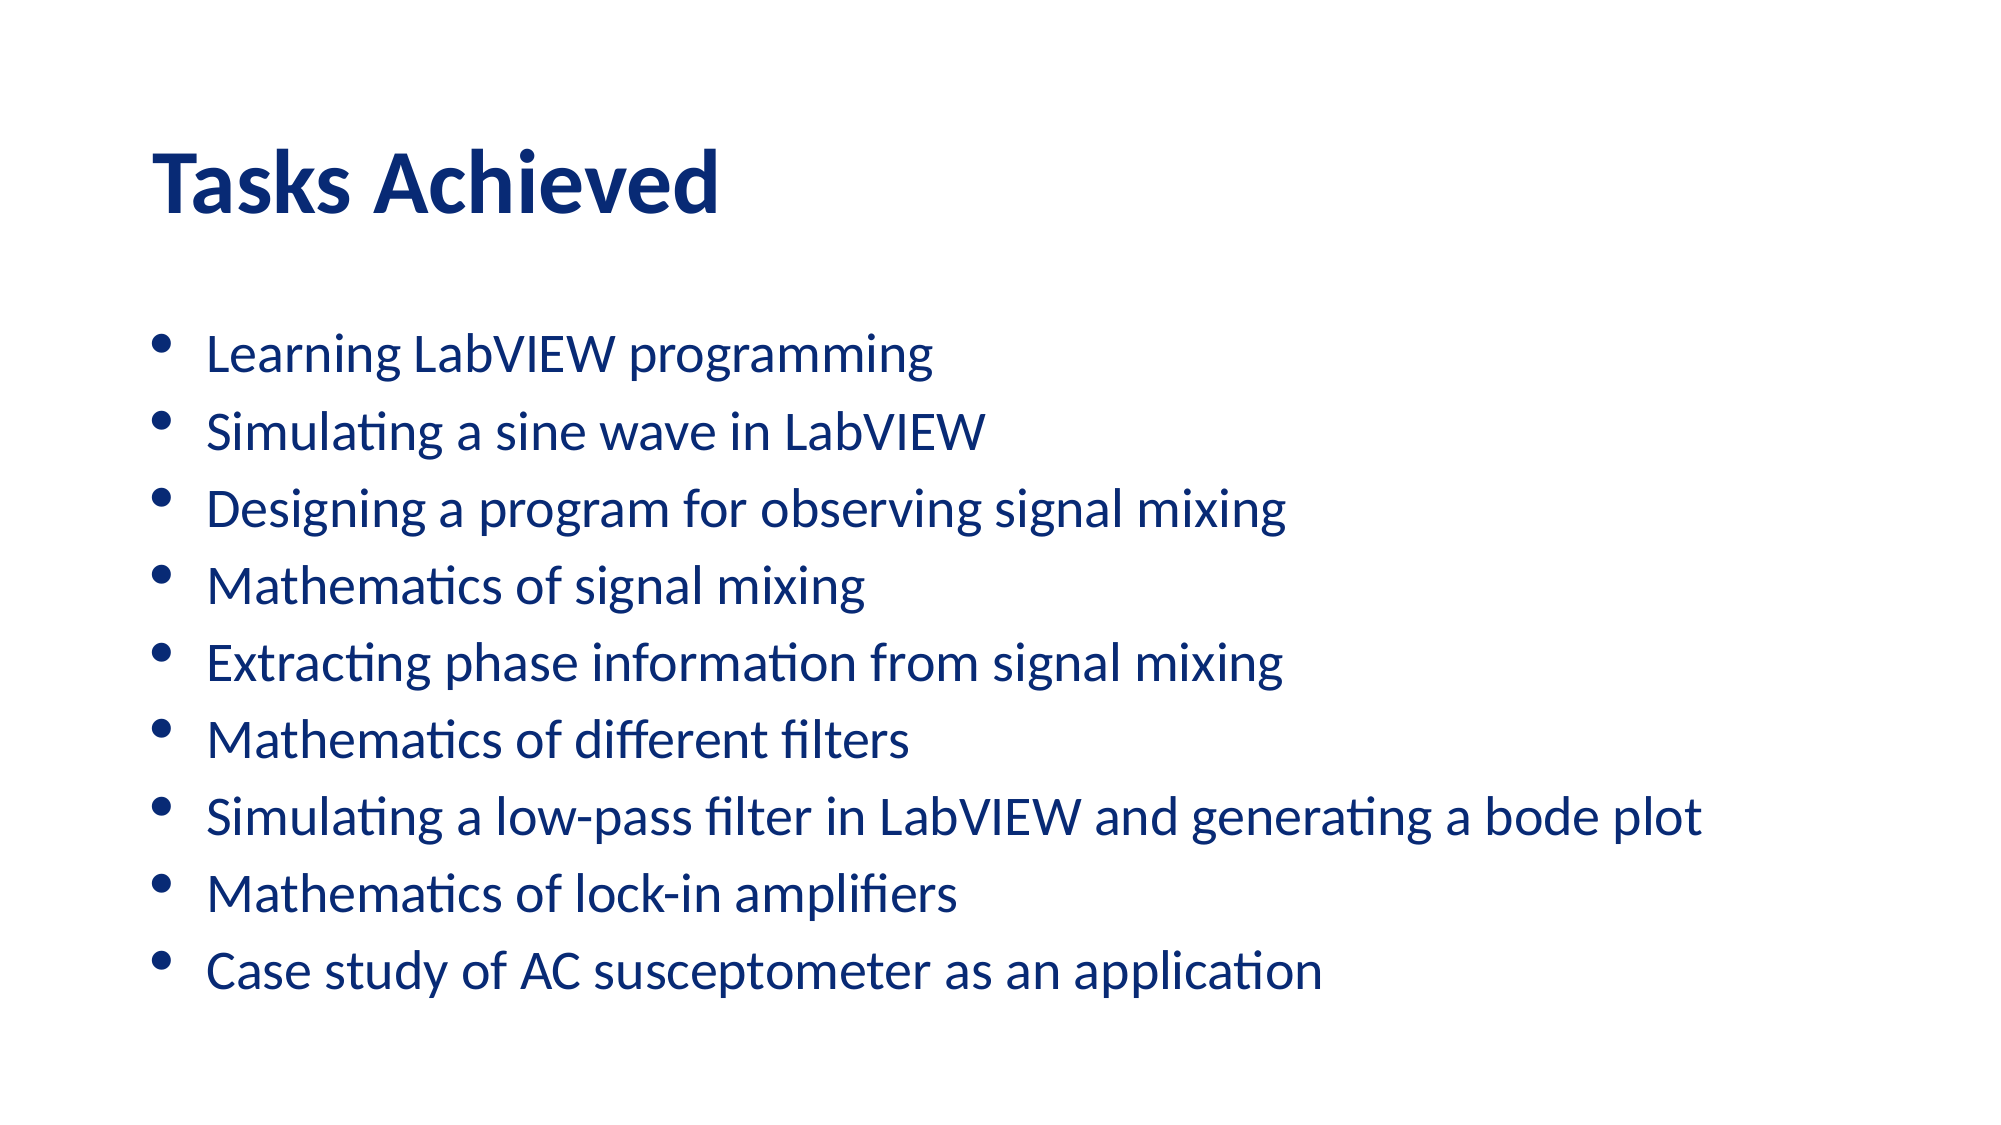

# Tasks Achieved
Learning LabVIEW programming
Simulating a sine wave in LabVIEW
Designing a program for observing signal mixing
Mathematics of signal mixing
Extracting phase information from signal mixing
Mathematics of different filters
Simulating a low-pass filter in LabVIEW and generating a bode plot
Mathematics of lock-in amplifiers
Case study of AC susceptometer as an application